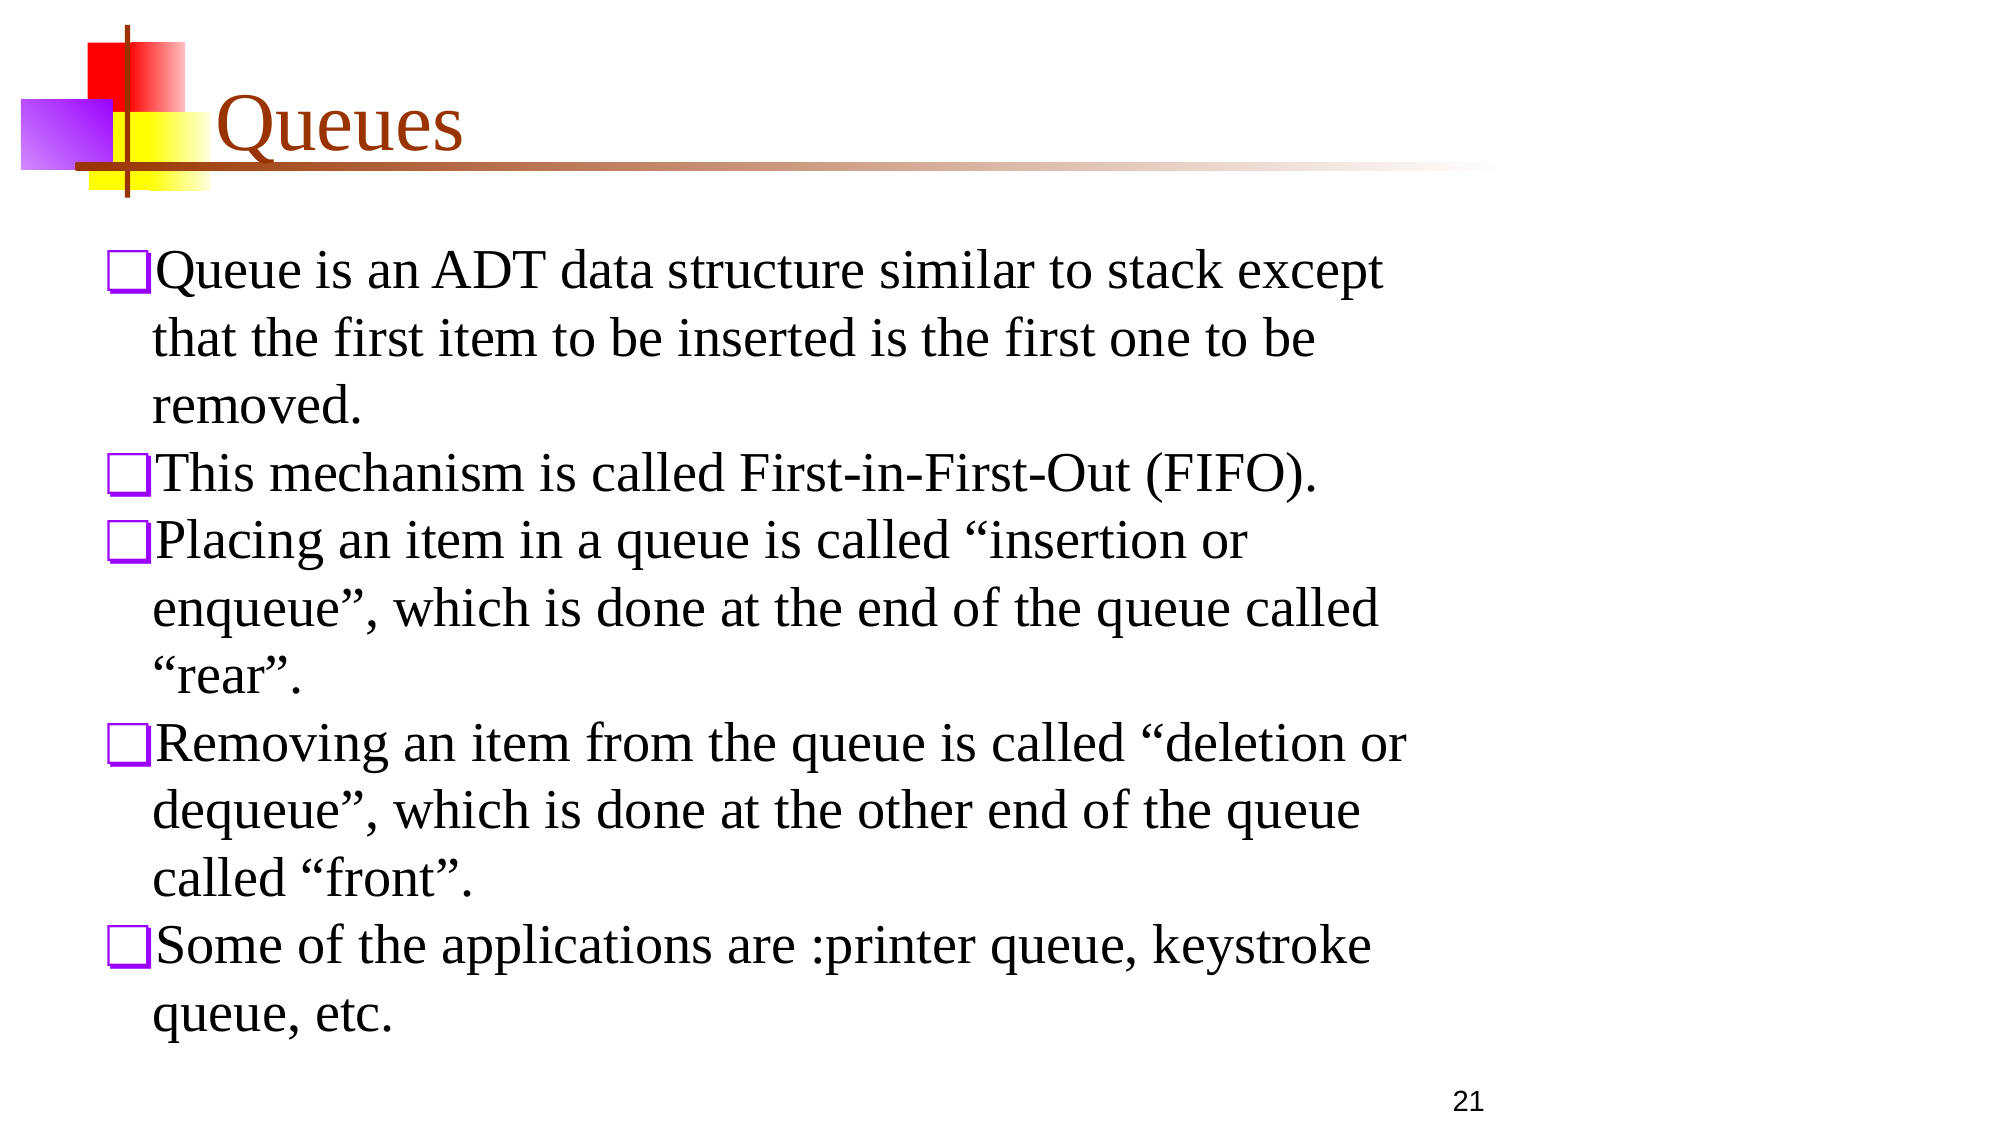

# Queues
Queue is an ADT data structure similar to stack except that the first item to be inserted is the first one to be removed.
This mechanism is called First-in-First-Out (FIFO).
Placing an item in a queue is called “insertion or enqueue”, which is done at the end of the queue called “rear”.
Removing an item from the queue is called “deletion or dequeue”, which is done at the other end of the queue called “front”.
Some of the applications are :printer queue, keystroke queue, etc.
21